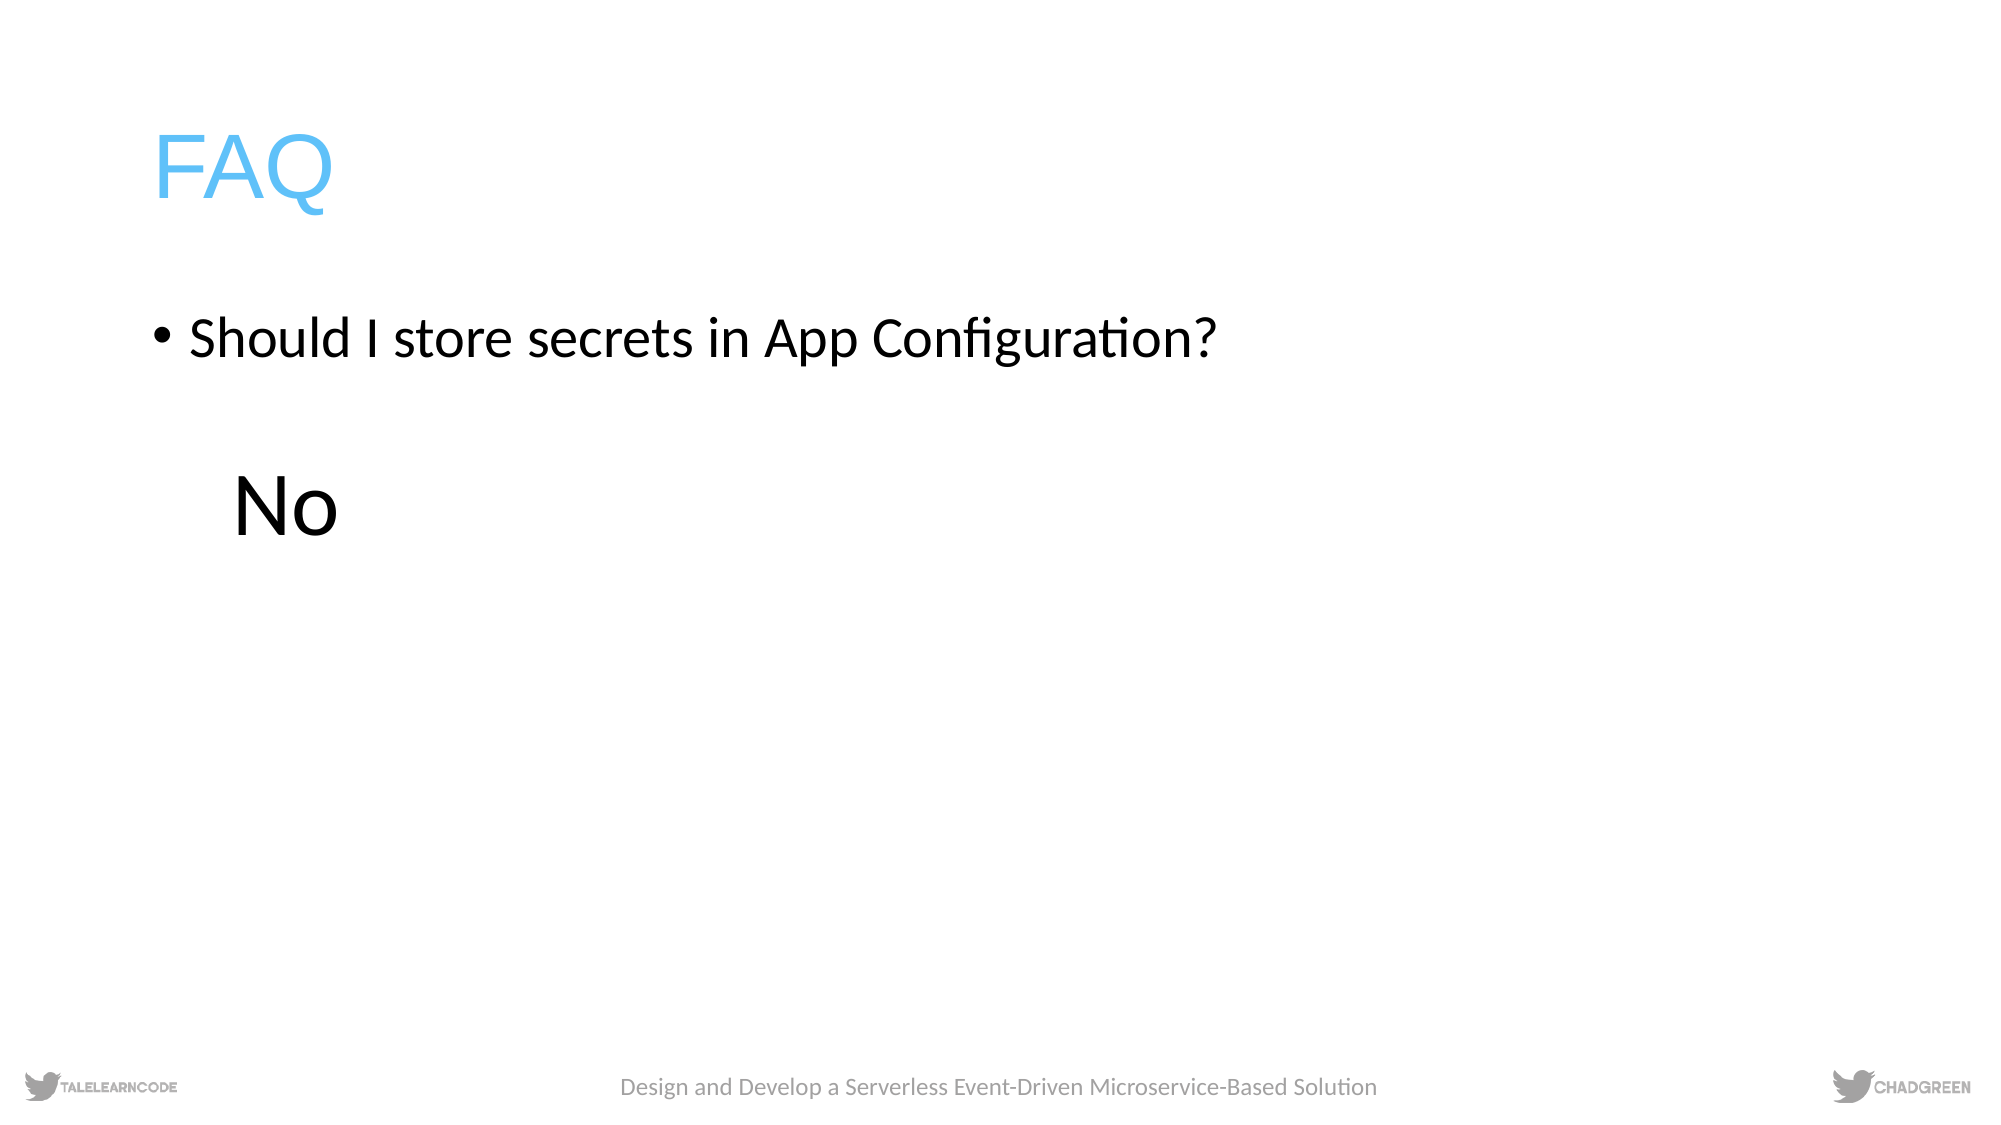

# FAQ
Should I store secrets in App Configuration?
No